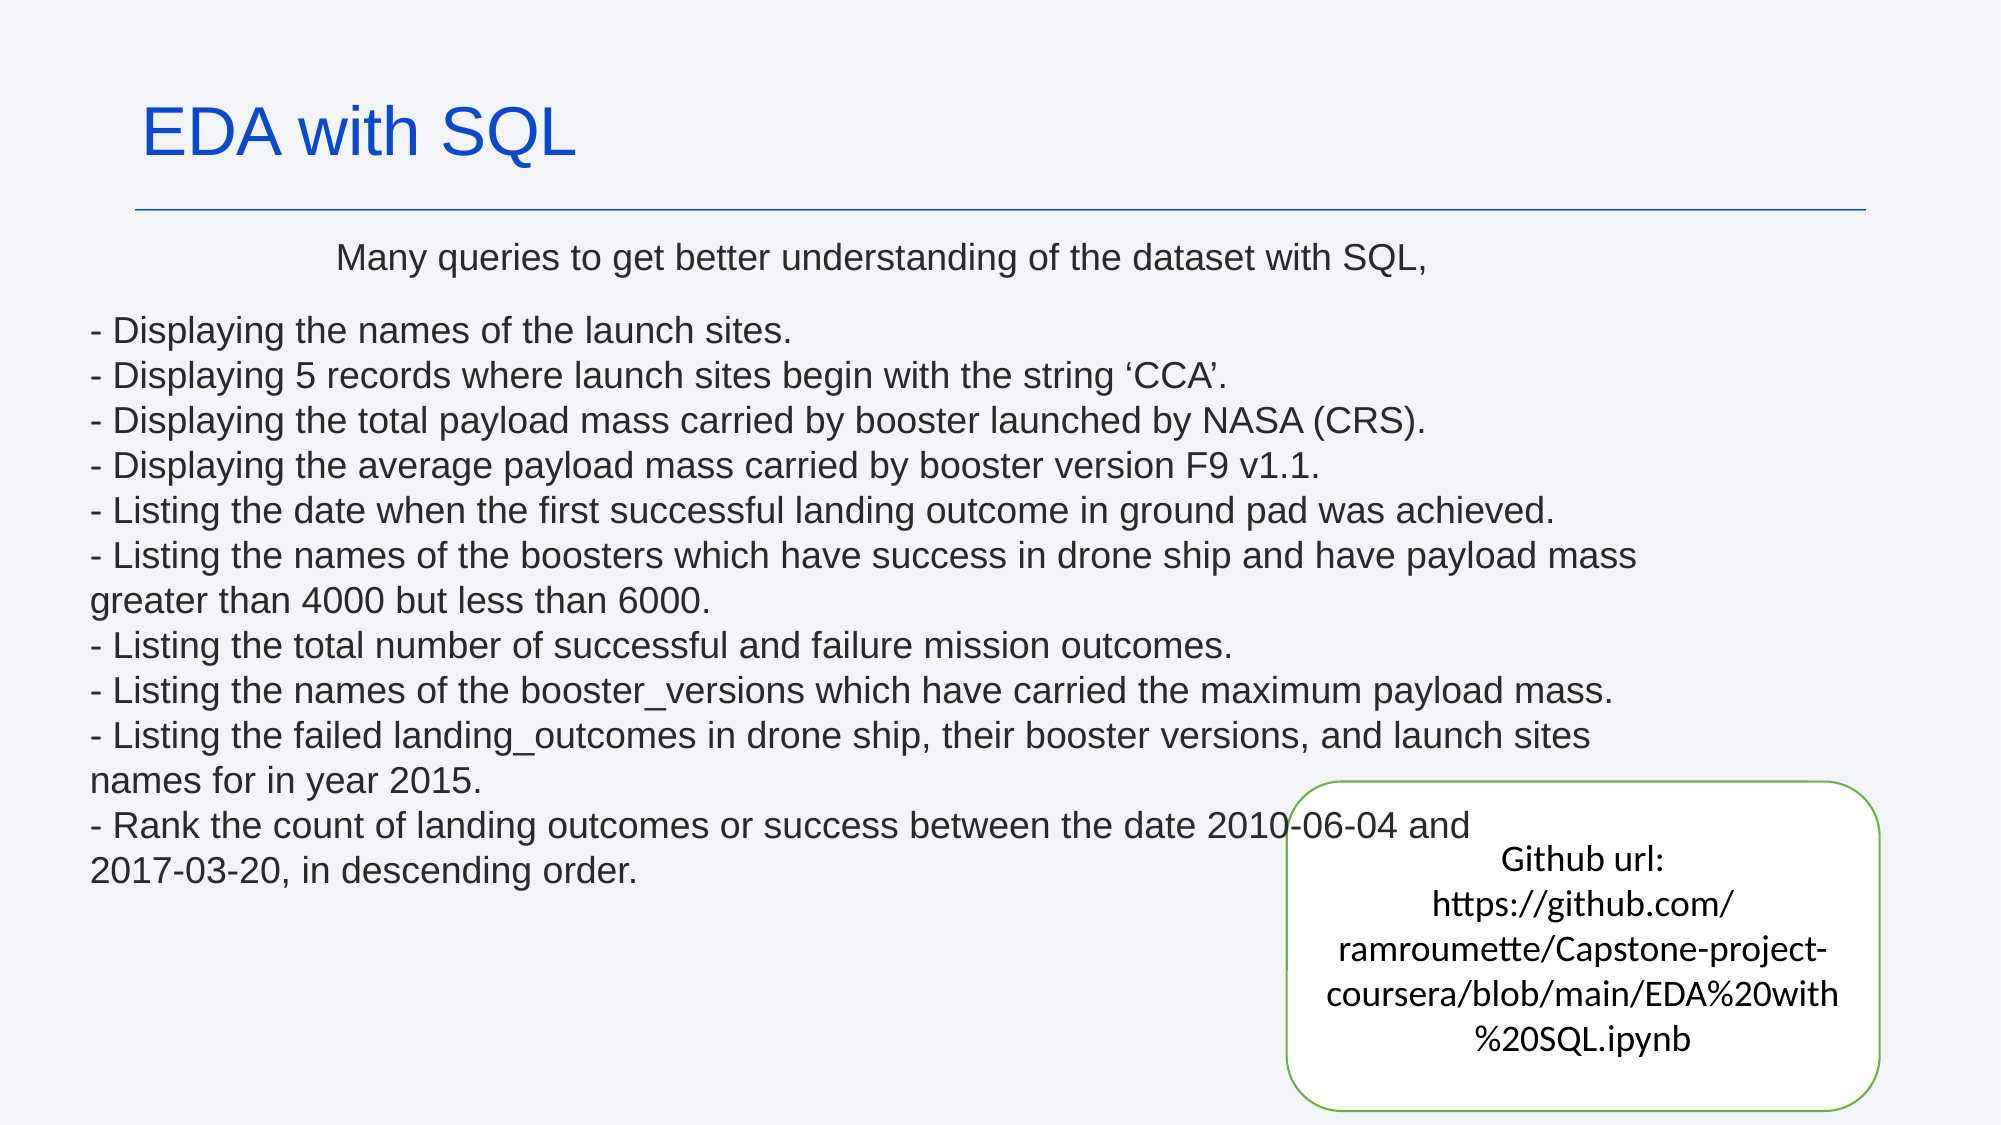

EDA with SQL
Many queries to get better understanding of the dataset with SQL,
- Displaying the names of the launch sites.
- Displaying 5 records where launch sites begin with the string ‘CCA’.
- Displaying the total payload mass carried by booster launched by NASA (CRS).
- Displaying the average payload mass carried by booster version F9 v1.1.
- Listing the date when the first successful landing outcome in ground pad was achieved.
- Listing the names of the boosters which have success in drone ship and have payload mass
greater than 4000 but less than 6000.
- Listing the total number of successful and failure mission outcomes.
- Listing the names of the booster_versions which have carried the maximum payload mass.
- Listing the failed landing_outcomes in drone ship, their booster versions, and launch sites
names for in year 2015.
- Rank the count of landing outcomes or success between the date 2010-06-04 and
2017-03-20, in descending order.
Github url:
https://github.com/ramroumette/Capstone-project-coursera/blob/main/EDA%20with%20SQL.ipynb
12